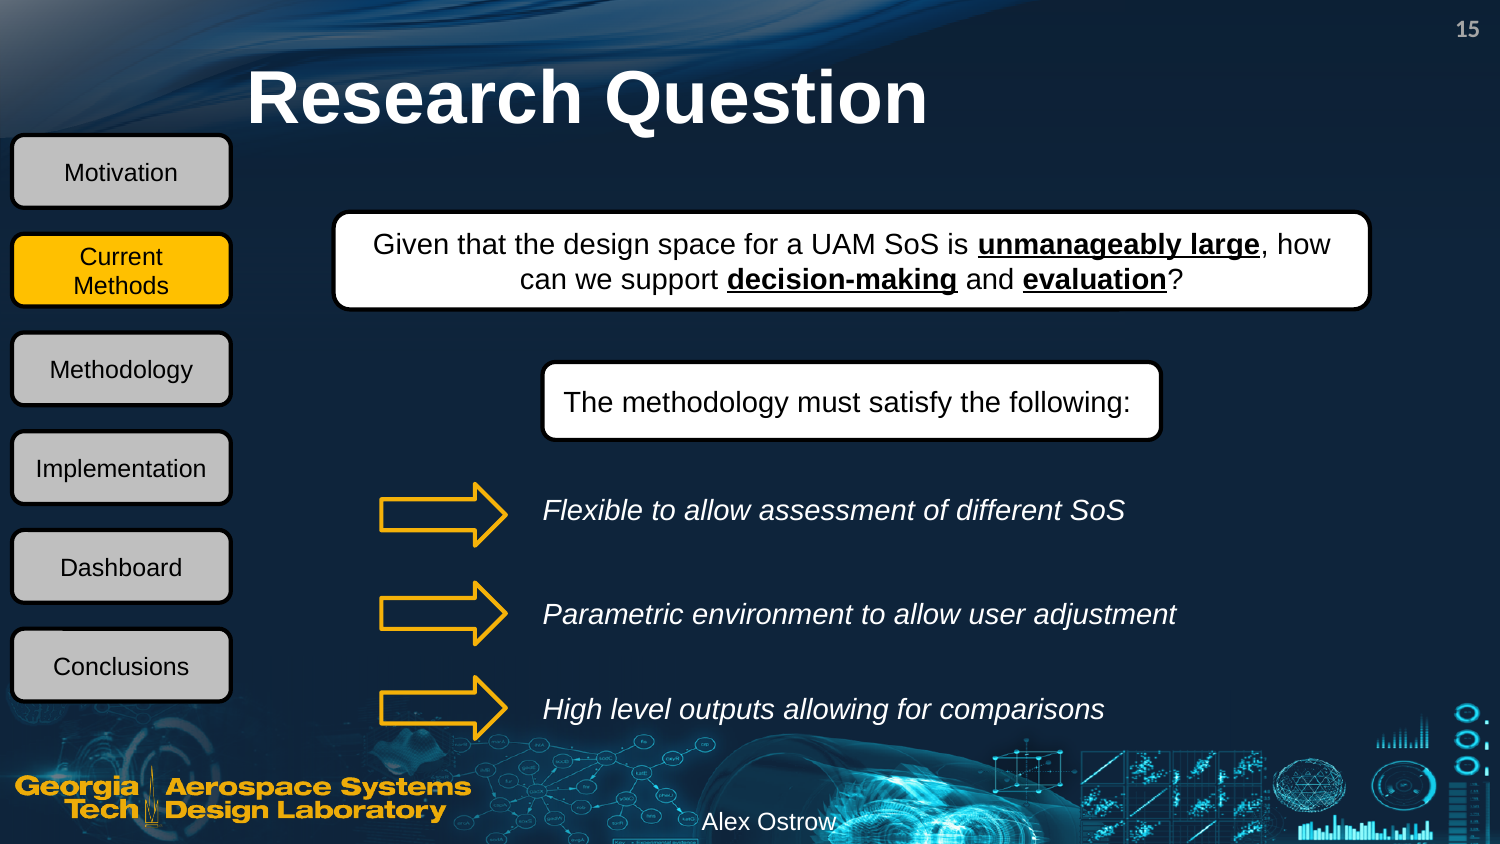

15
# Research Question
Motivation
Given that the design space for a UAM SoS is unmanageably large, how can we support decision-making and evaluation?
Current Methods
Methodology
The methodology must satisfy the following:
Implementation

Flexible to allow assessment of different SoS
Dashboard

Parametric environment to allow user adjustment
Conclusions

High level outputs allowing for comparisons
Alex Ostrow